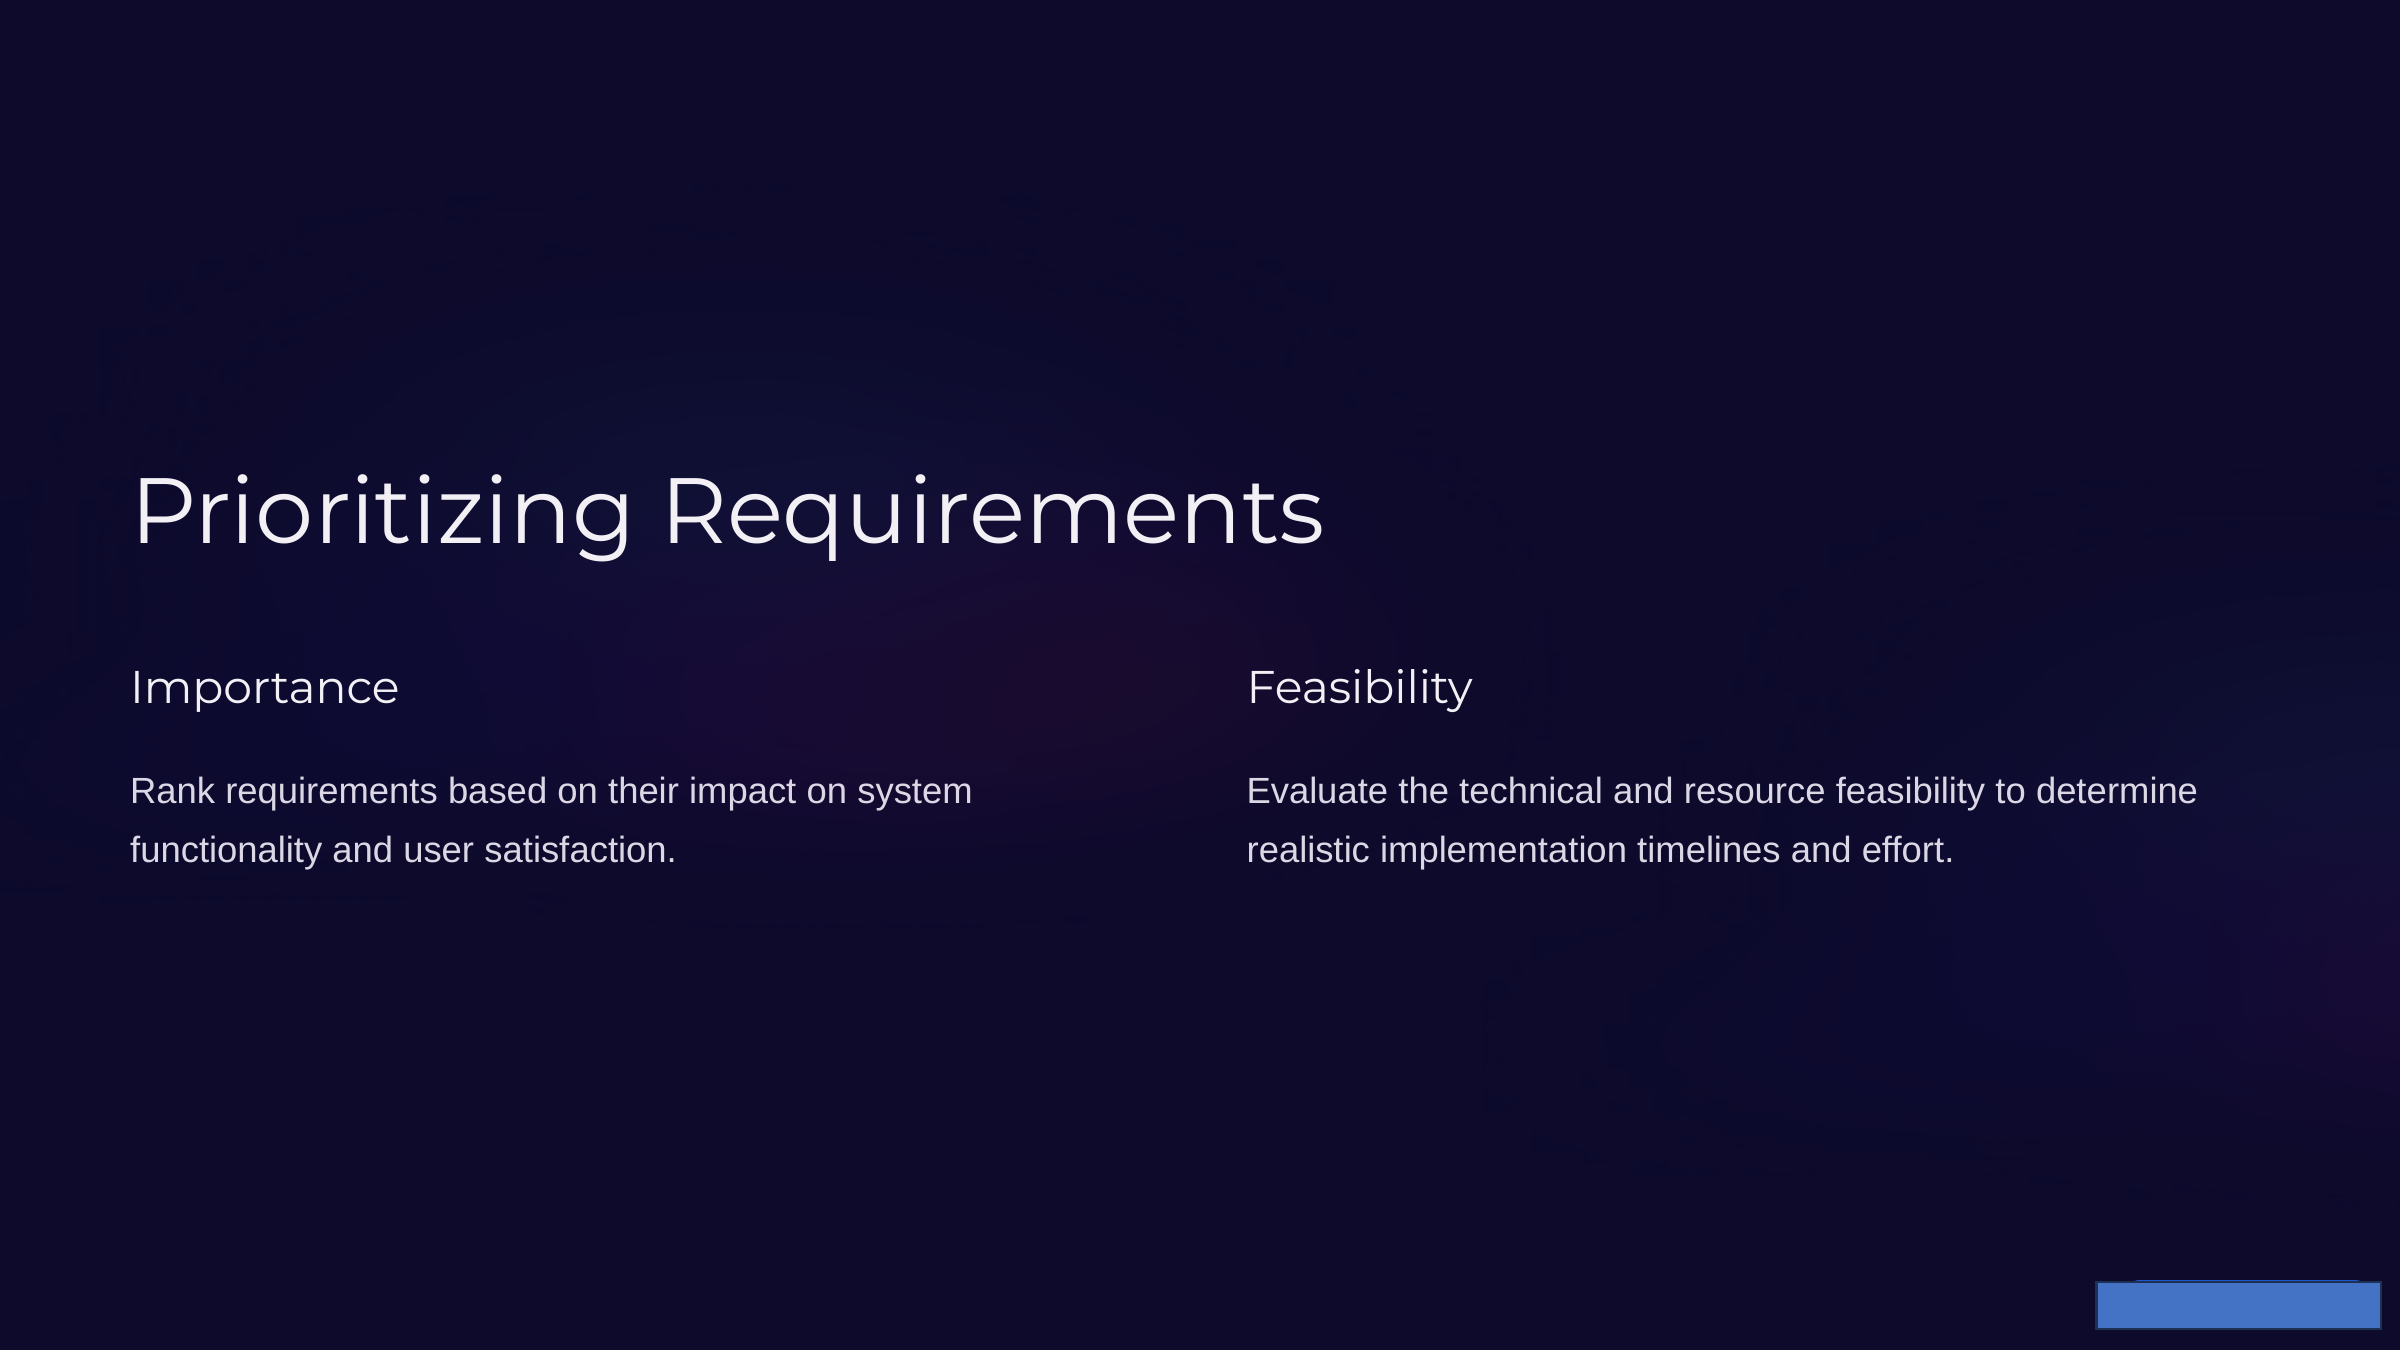

Prioritizing Requirements
Importance
Feasibility
Rank requirements based on their impact on system functionality and user satisfaction.
Evaluate the technical and resource feasibility to determine realistic implementation timelines and effort.